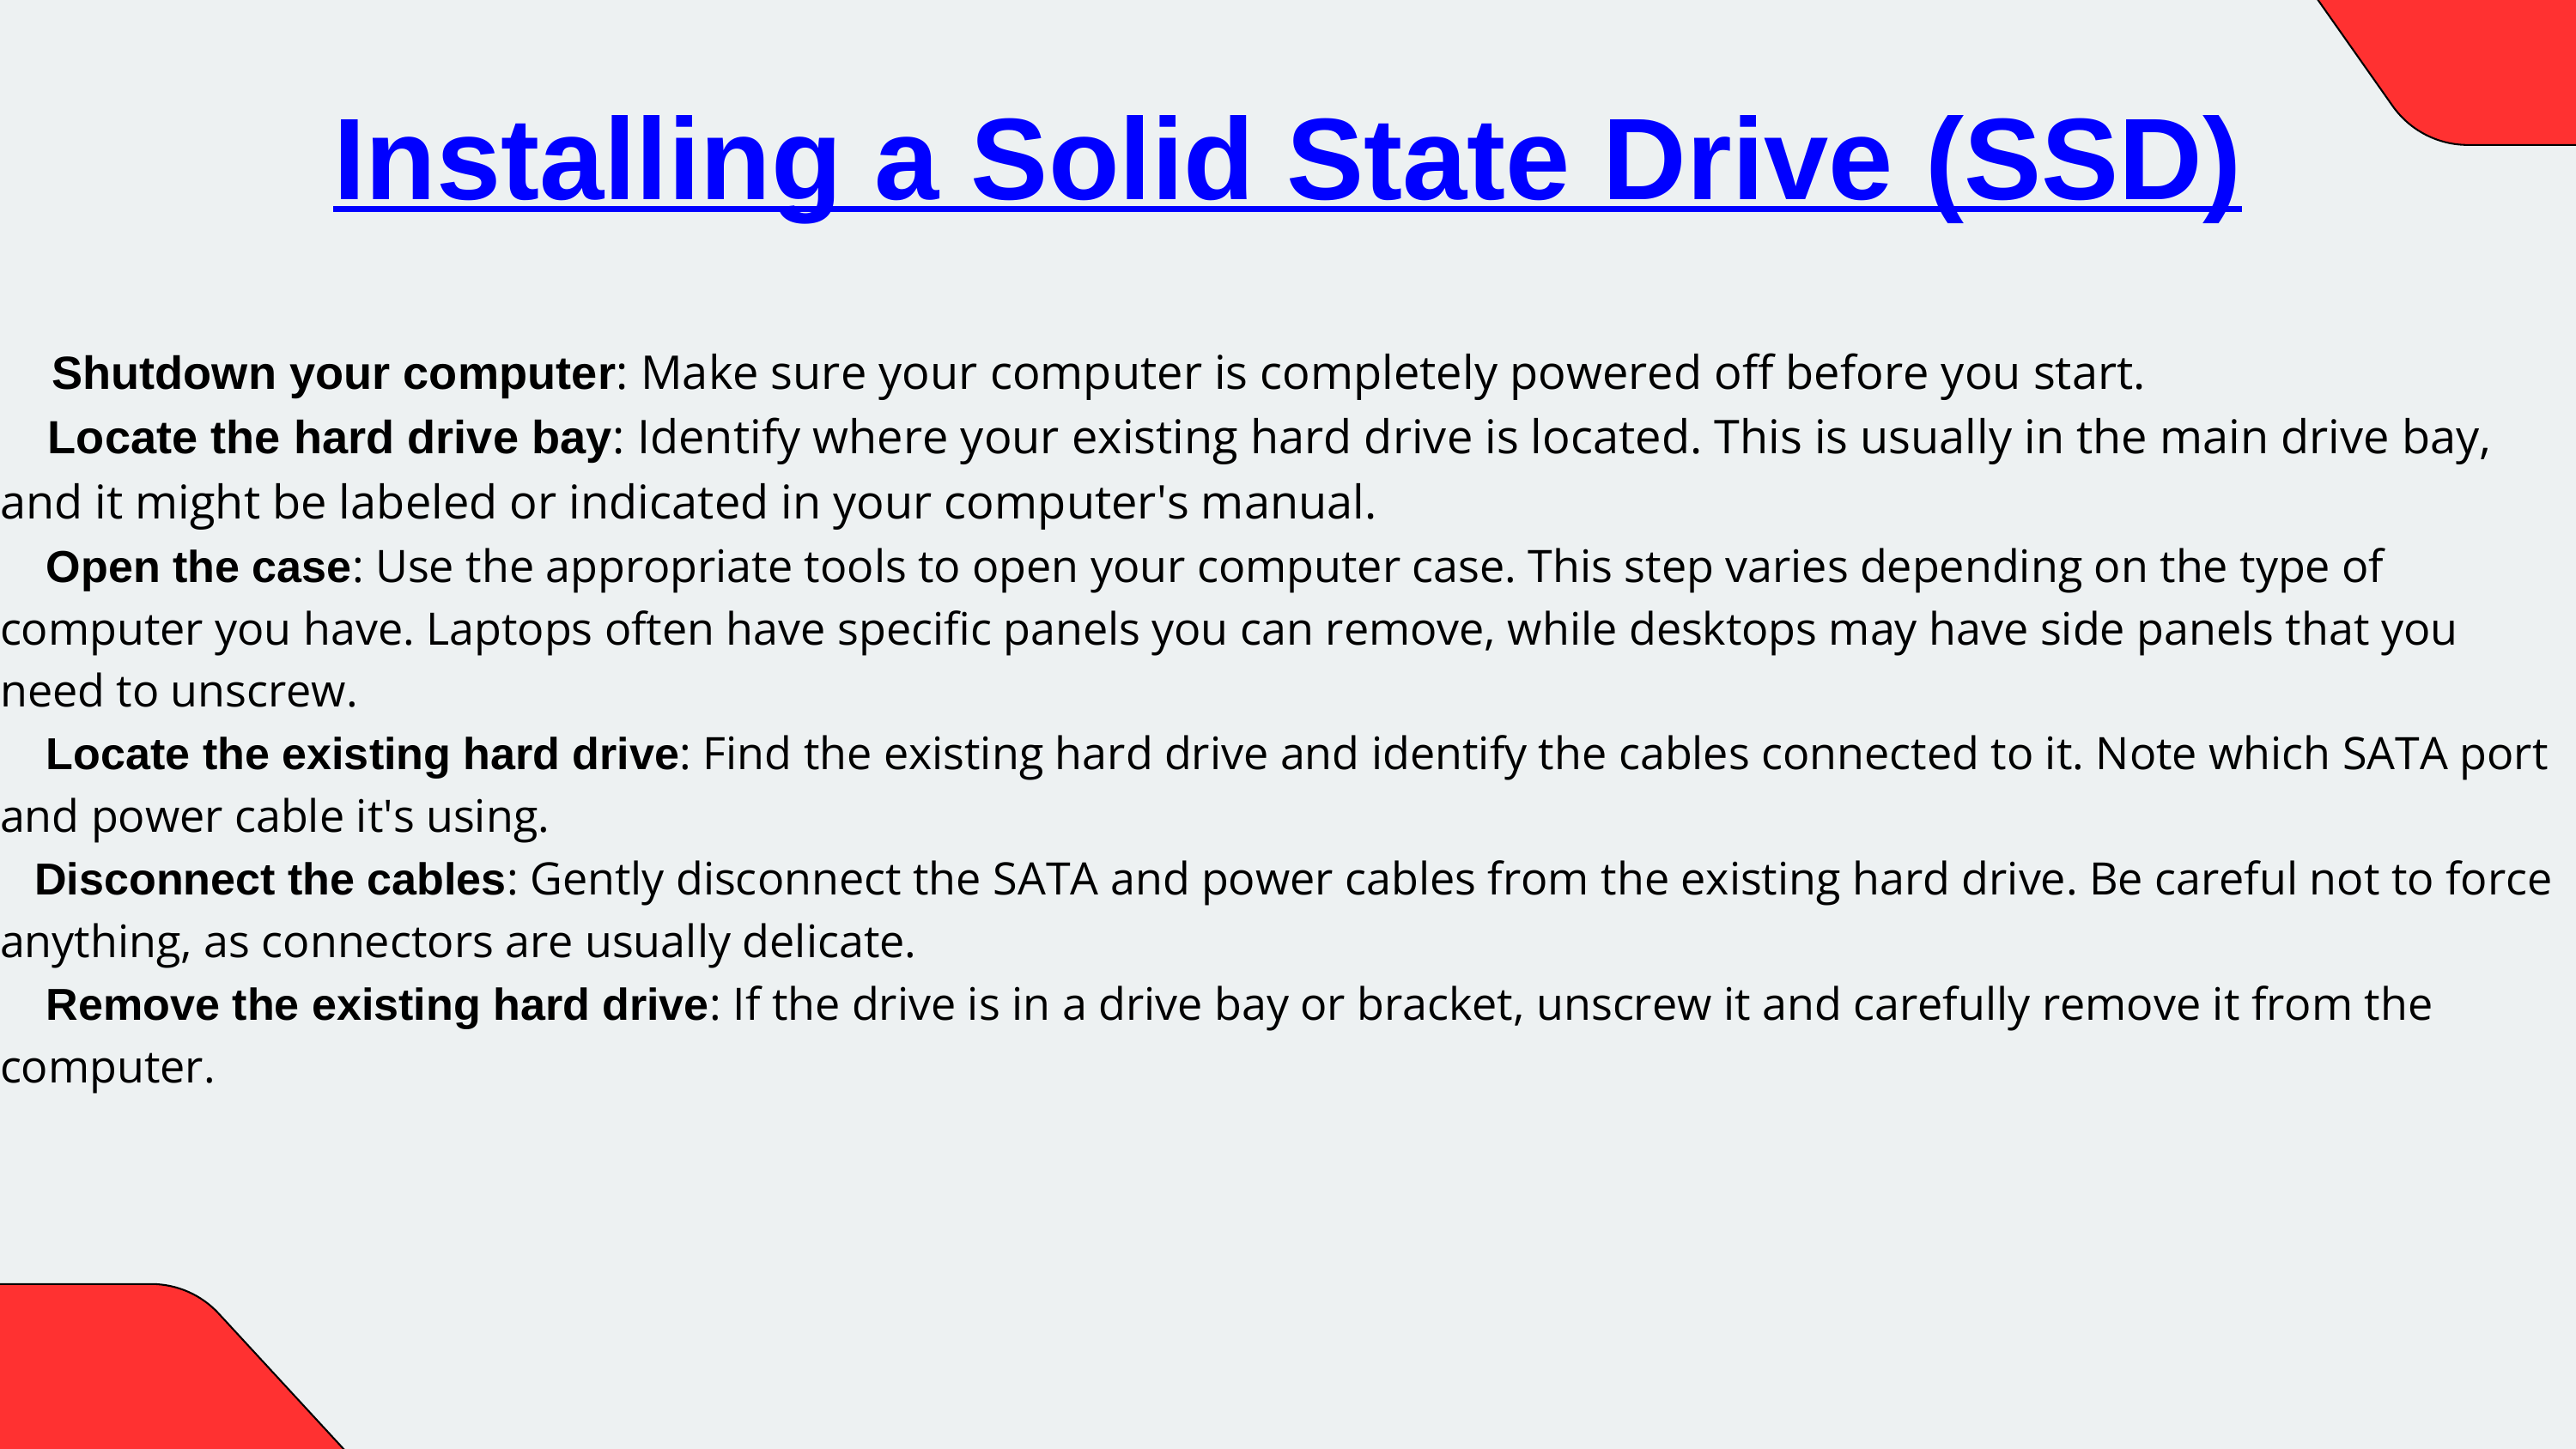

Installing a Solid State Drive (SSD)

    Shutdown your computer: Make sure your computer is completely powered off before you start.
    Locate the hard drive bay: Identify where your existing hard drive is located. This is usually in the main drive bay, and it might be labeled or indicated in your computer's manual.
    Open the case: Use the appropriate tools to open your computer case. This step varies depending on the type of computer you have. Laptops often have specific panels you can remove, while desktops may have side panels that you need to unscrew.
    Locate the existing hard drive: Find the existing hard drive and identify the cables connected to it. Note which SATA port and power cable it's using.
   Disconnect the cables: Gently disconnect the SATA and power cables from the existing hard drive. Be careful not to force anything, as connectors are usually delicate.
    Remove the existing hard drive: If the drive is in a drive bay or bracket, unscrew it and carefully remove it from the computer.